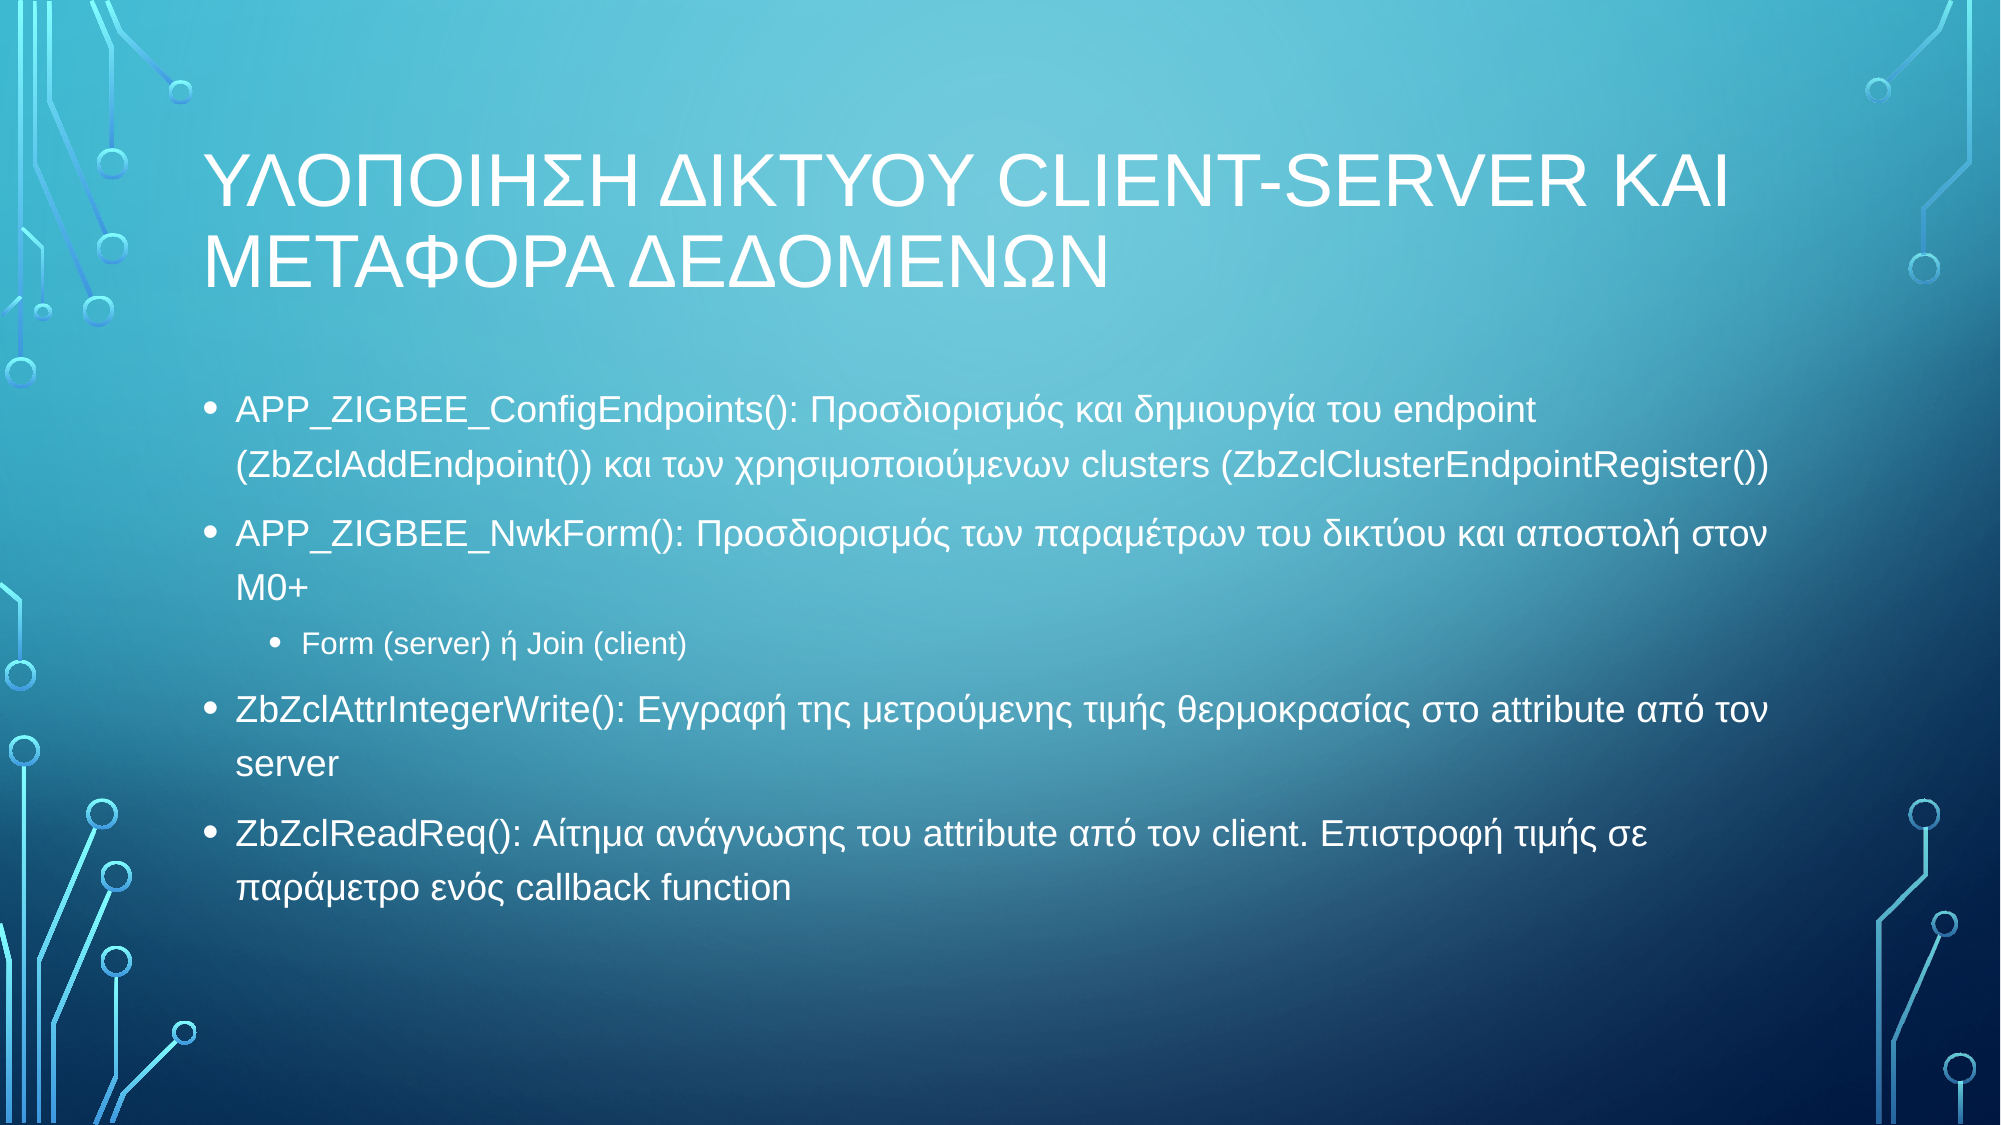

# Υλοποιηση ΔΙΚΤΥΟΥ client-server και μεταφορα δεδομενων
APP_ZIGBEE_ConfigEndpoints(): Προσδιορισμός και δημιουργία του endpoint (ZbZclAddEndpoint()) και των χρησιμοποιούμενων clusters (ZbZclClusterEndpointRegister())
APP_ZIGBEE_NwkForm(): Προσδιορισμός των παραμέτρων του δικτύου και αποστολή στον Μ0+
Form (server) ή Join (client)
ZbZclAttrIntegerWrite(): Εγγραφή της μετρούμενης τιμής θερμοκρασίας στο attribute από τον server
ZbZclReadReq(): Αίτημα ανάγνωσης του attribute από τον client. Επιστροφή τιμής σε παράμετρο ενός callback function